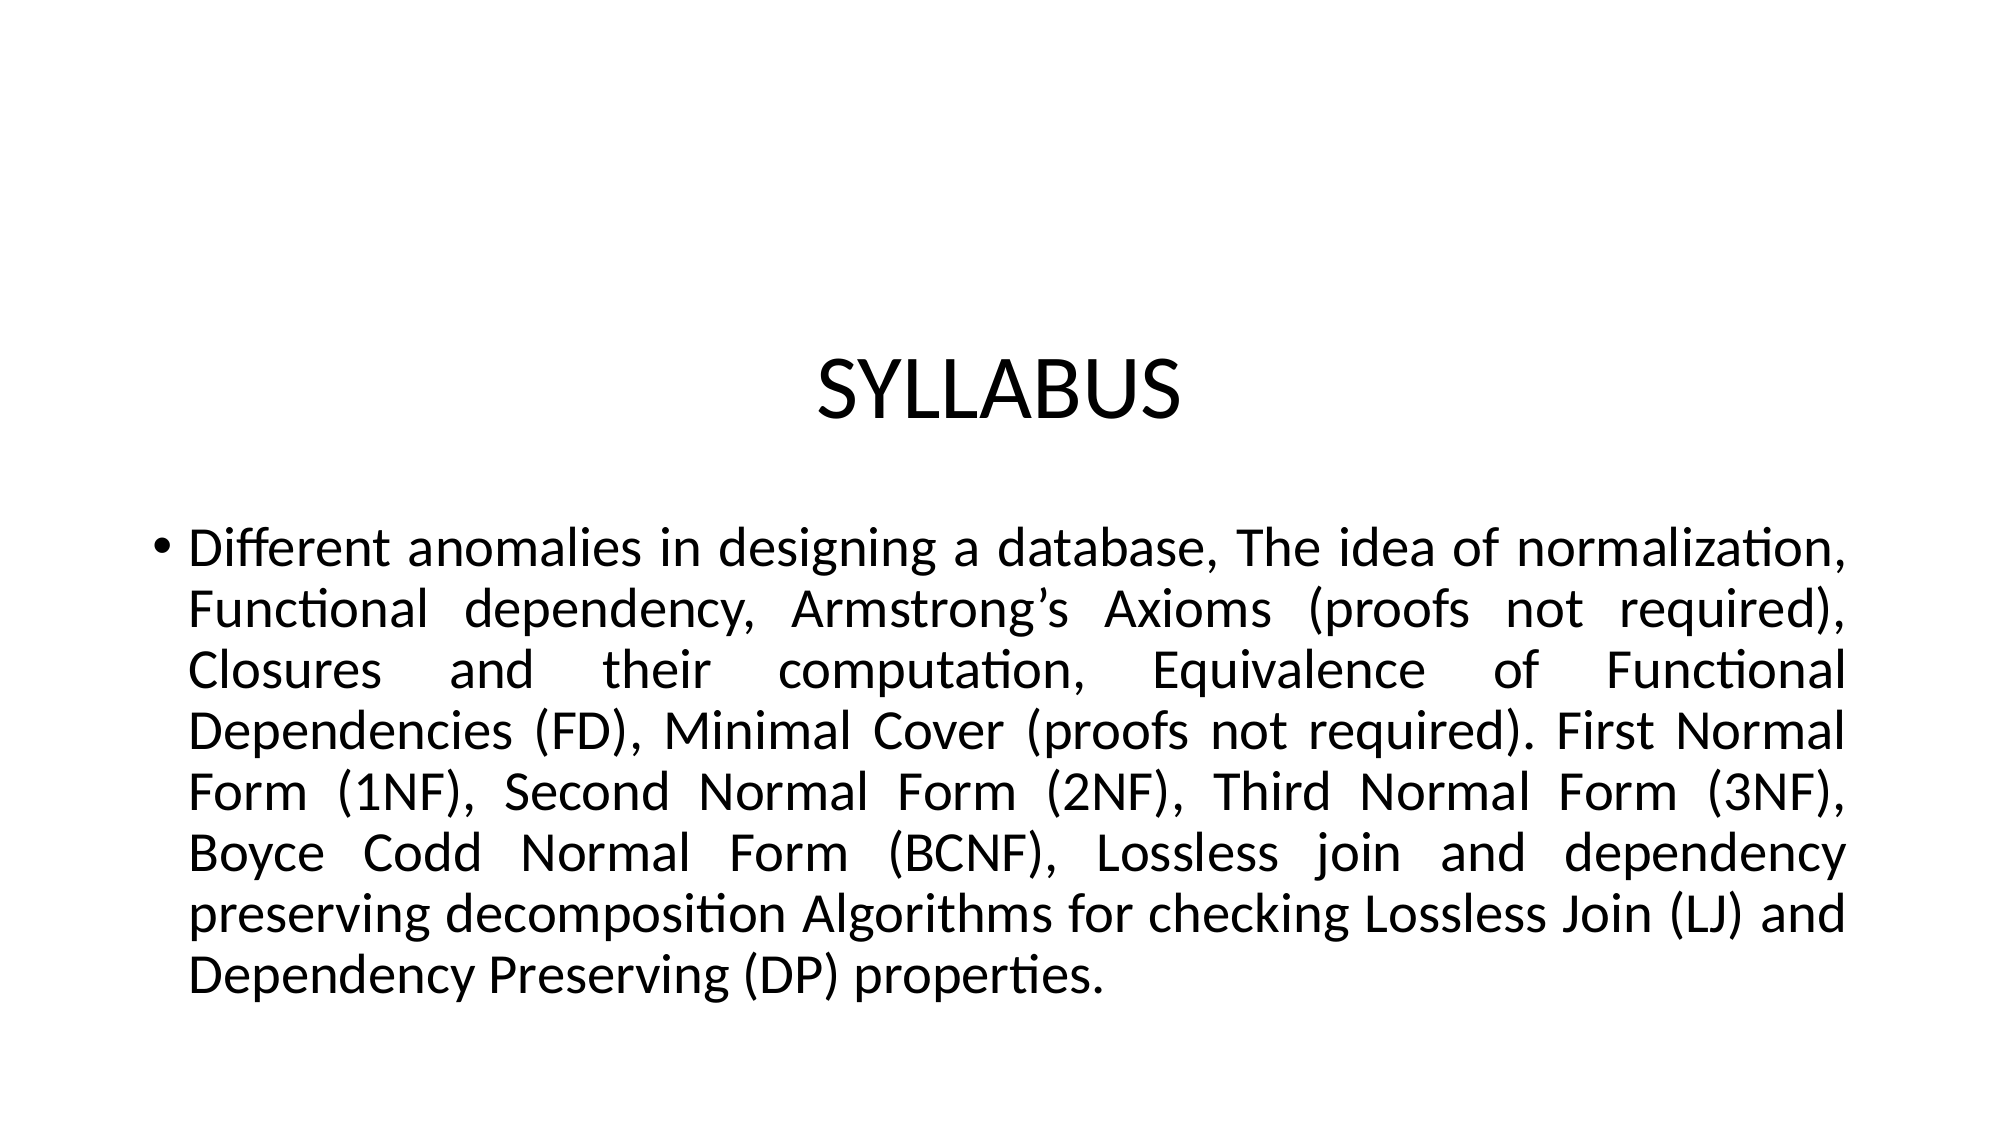

# SYLLABUS
Different anomalies in designing a database, The idea of normalization, Functional dependency, Armstrong’s Axioms (proofs not required), Closures and their computation, Equivalence of Functional Dependencies (FD), Minimal Cover (proofs not required). First Normal Form (1NF), Second Normal Form (2NF), Third Normal Form (3NF), Boyce Codd Normal Form (BCNF), Lossless join and dependency preserving decomposition Algorithms for checking Lossless Join (LJ) and Dependency Preserving (DP) properties.